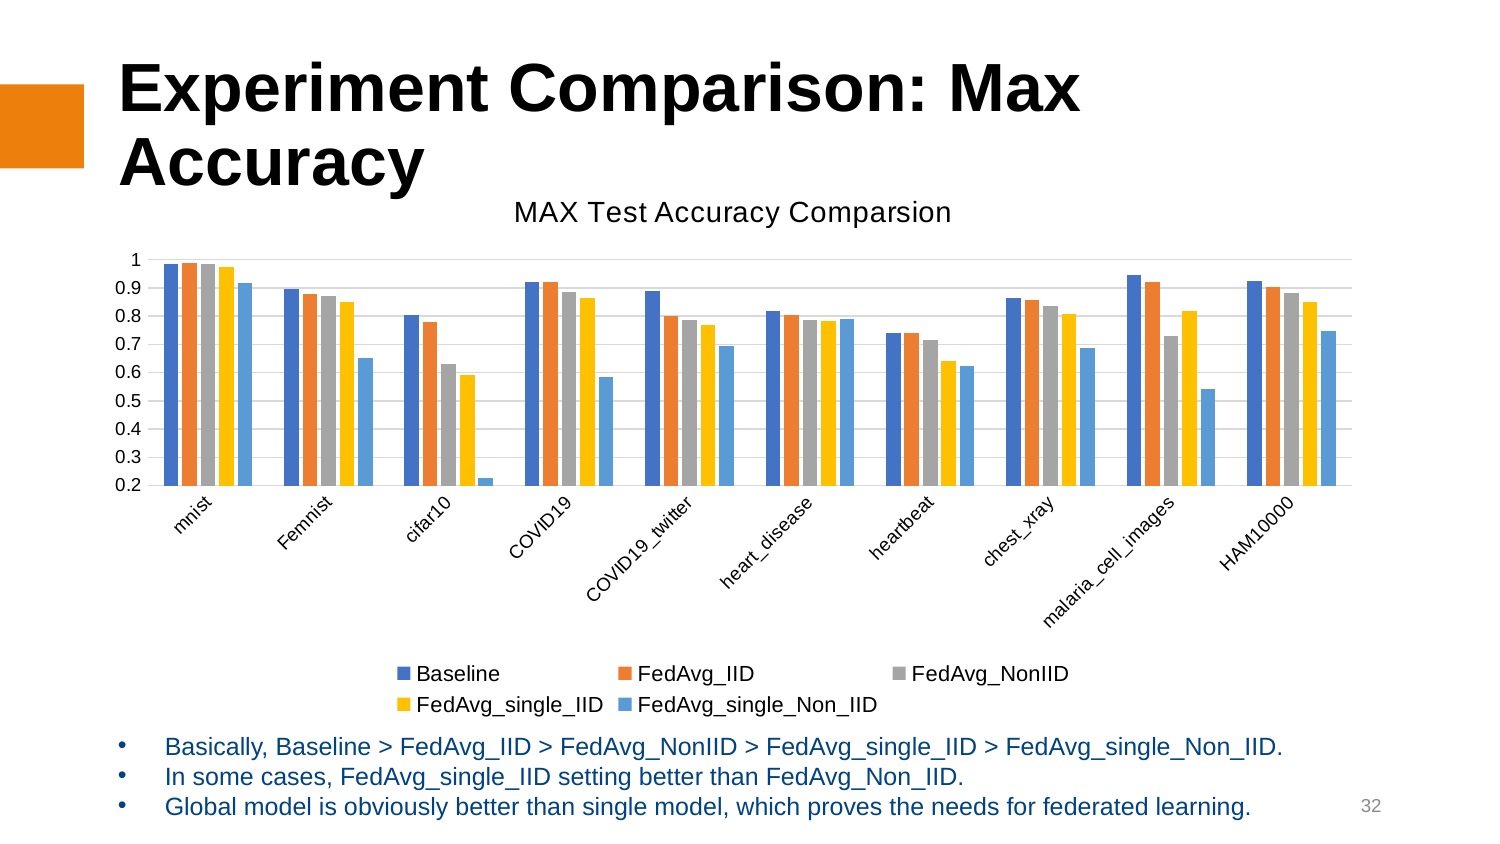

# Experiment Comparison: Max Accuracy

### Chart: MAX Test Accuracy Comparsion

| Category | Baseline | FedAvg_IID | FedAvg_NonIID | FedAvg_single_IID | FedAvg_single_Non_IID |
|---|---|---|---|---|---|
| mnist | 0.9854 | 0.9868000000000001 | 0.9859 | 0.9728599999999991 | 0.91706 |
| Femnist | 0.8959999999999999 | 0.8783 | 0.8724 | 0.8519599999999989 | 0.651579999999999 |
| cifar10 | 0.8042 | 0.7779 | 0.6296 | 0.590709999999999 | 0.22791 |
| COVID19 | 0.922107674684994 | 0.9209621993127141 | 0.8854524627720499 | 0.862886597938144 | 0.5862542955326451 |
| COVID19_twitter | 0.889967637540453 | 0.799352750809061 | 0.785329018338727 | 0.769039913700107 | 0.69277238403452 |
| heart_disease | 0.819672131147541 | 0.8032786885245901 | 0.7868852459016389 | 0.783606557377049 | 0.790163934426229 |
| heartbeat | 0.738636363636363 | 0.738636363636363 | 0.7159090909090909 | 0.6420454545454539 | 0.623295454545454 |
| chest_xray | 0.8641 | 0.85576923076923 | 0.8349358974358969 | 0.807692307692307 | 0.6886217948717941 |
| malaria_cell_images | 0.9462989840348329 | 0.920416061925495 | 0.728592162554426 | 0.819303338171262 | 0.542718916303822 |
| HAM10000 | 0.9238 | 0.9038 | 0.8839 | 0.85 | 0.748 |
Basically, Baseline > FedAvg_IID > FedAvg_NonIID > FedAvg_single_IID > FedAvg_single_Non_IID.
In some cases, FedAvg_single_IID setting better than FedAvg_Non_IID.
Global model is obviously better than single model, which proves the needs for federated learning.
32